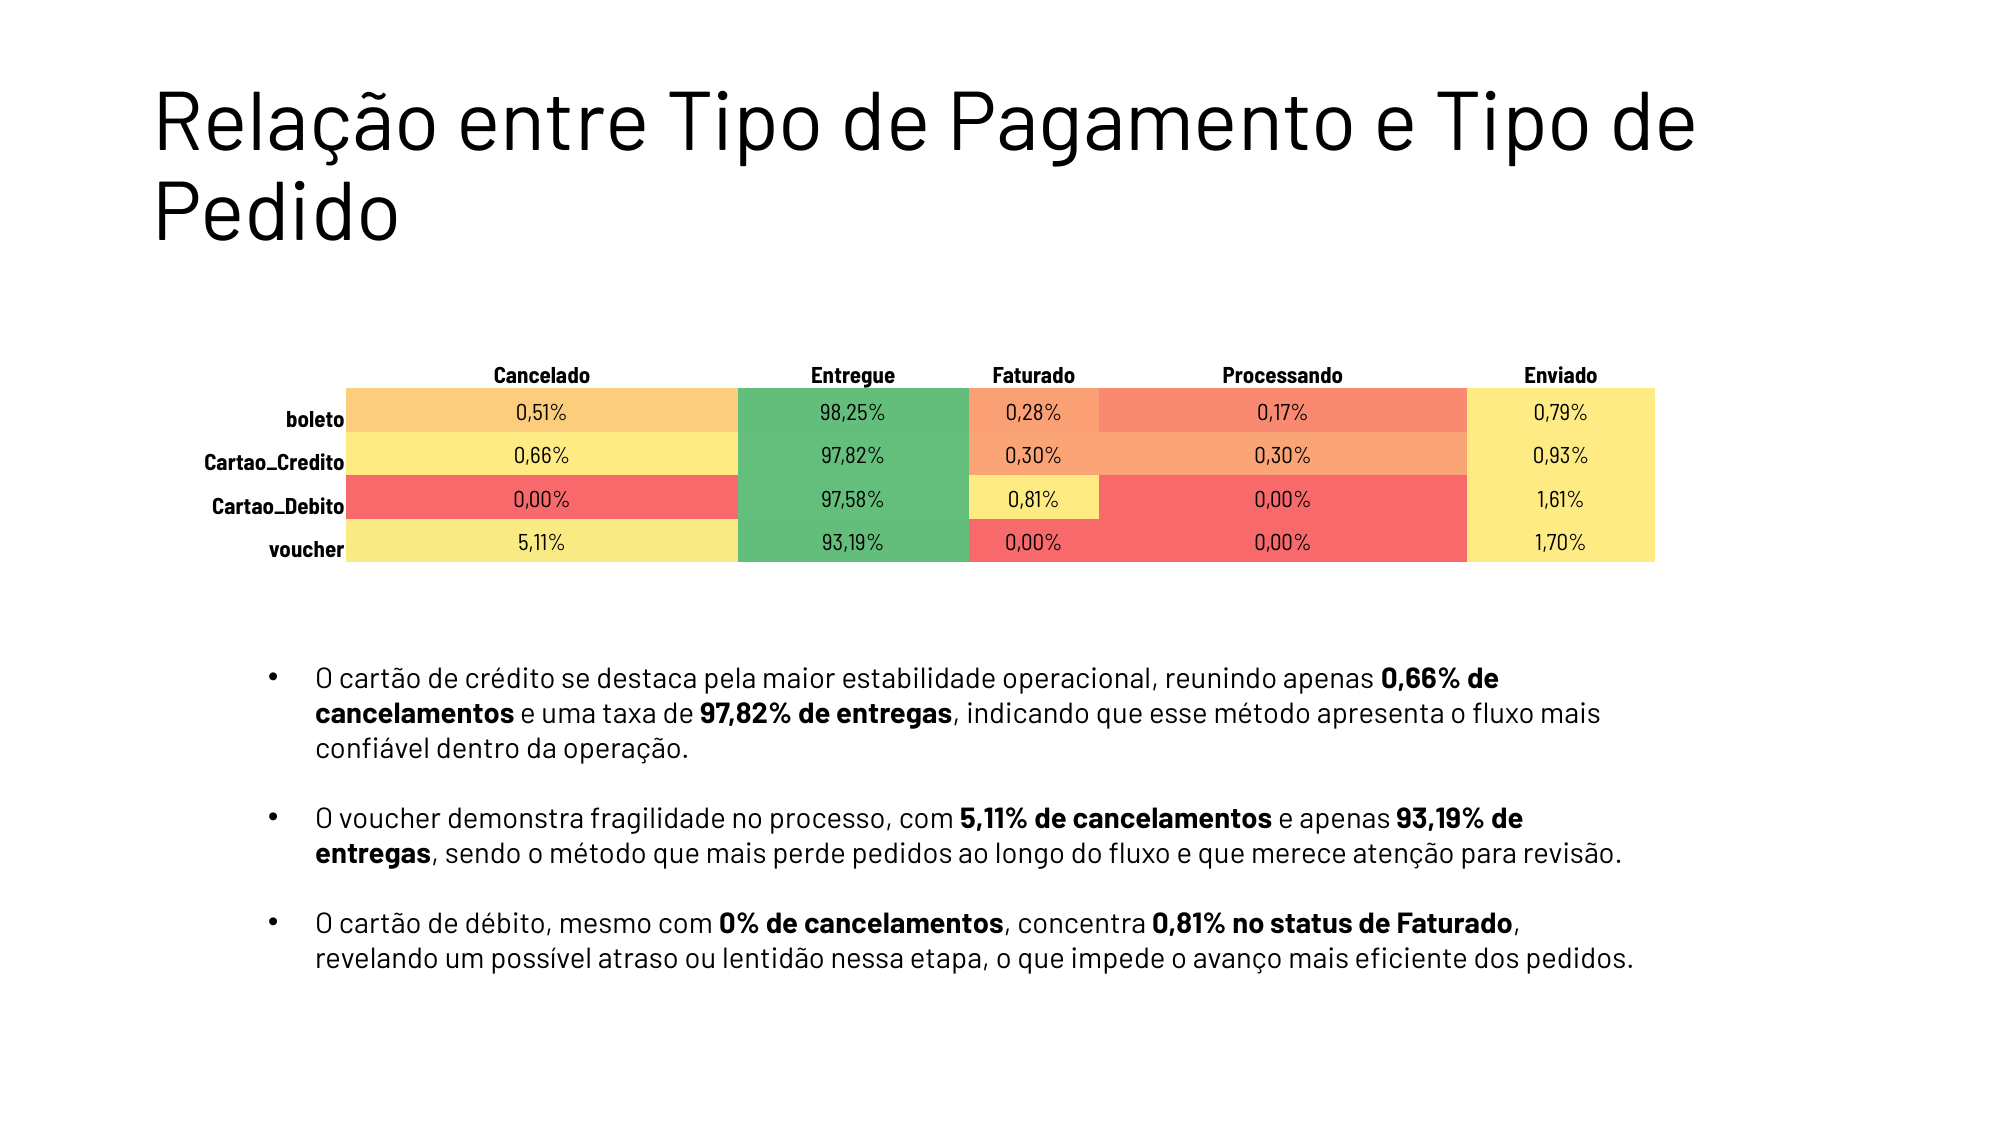

# Relação entre Tipo de Pagamento e Tipo de Pedido
|  | Cancelado | Entregue | Faturado | Processando | Enviado |
| --- | --- | --- | --- | --- | --- |
| boleto | 0,51% | 98,25% | 0,28% | 0,17% | 0,79% |
| Cartao\_Credito | 0,66% | 97,82% | 0,30% | 0,30% | 0,93% |
| Cartao\_Debito | 0,00% | 97,58% | 0,81% | 0,00% | 1,61% |
| voucher | 5,11% | 93,19% | 0,00% | 0,00% | 1,70% |
O cartão de crédito se destaca pela maior estabilidade operacional, reunindo apenas 0,66% de cancelamentos e uma taxa de 97,82% de entregas, indicando que esse método apresenta o fluxo mais confiável dentro da operação.
O voucher demonstra fragilidade no processo, com 5,11% de cancelamentos e apenas 93,19% de entregas, sendo o método que mais perde pedidos ao longo do fluxo e que merece atenção para revisão.
O cartão de débito, mesmo com 0% de cancelamentos, concentra 0,81% no status de Faturado, revelando um possível atraso ou lentidão nessa etapa, o que impede o avanço mais eficiente dos pedidos.